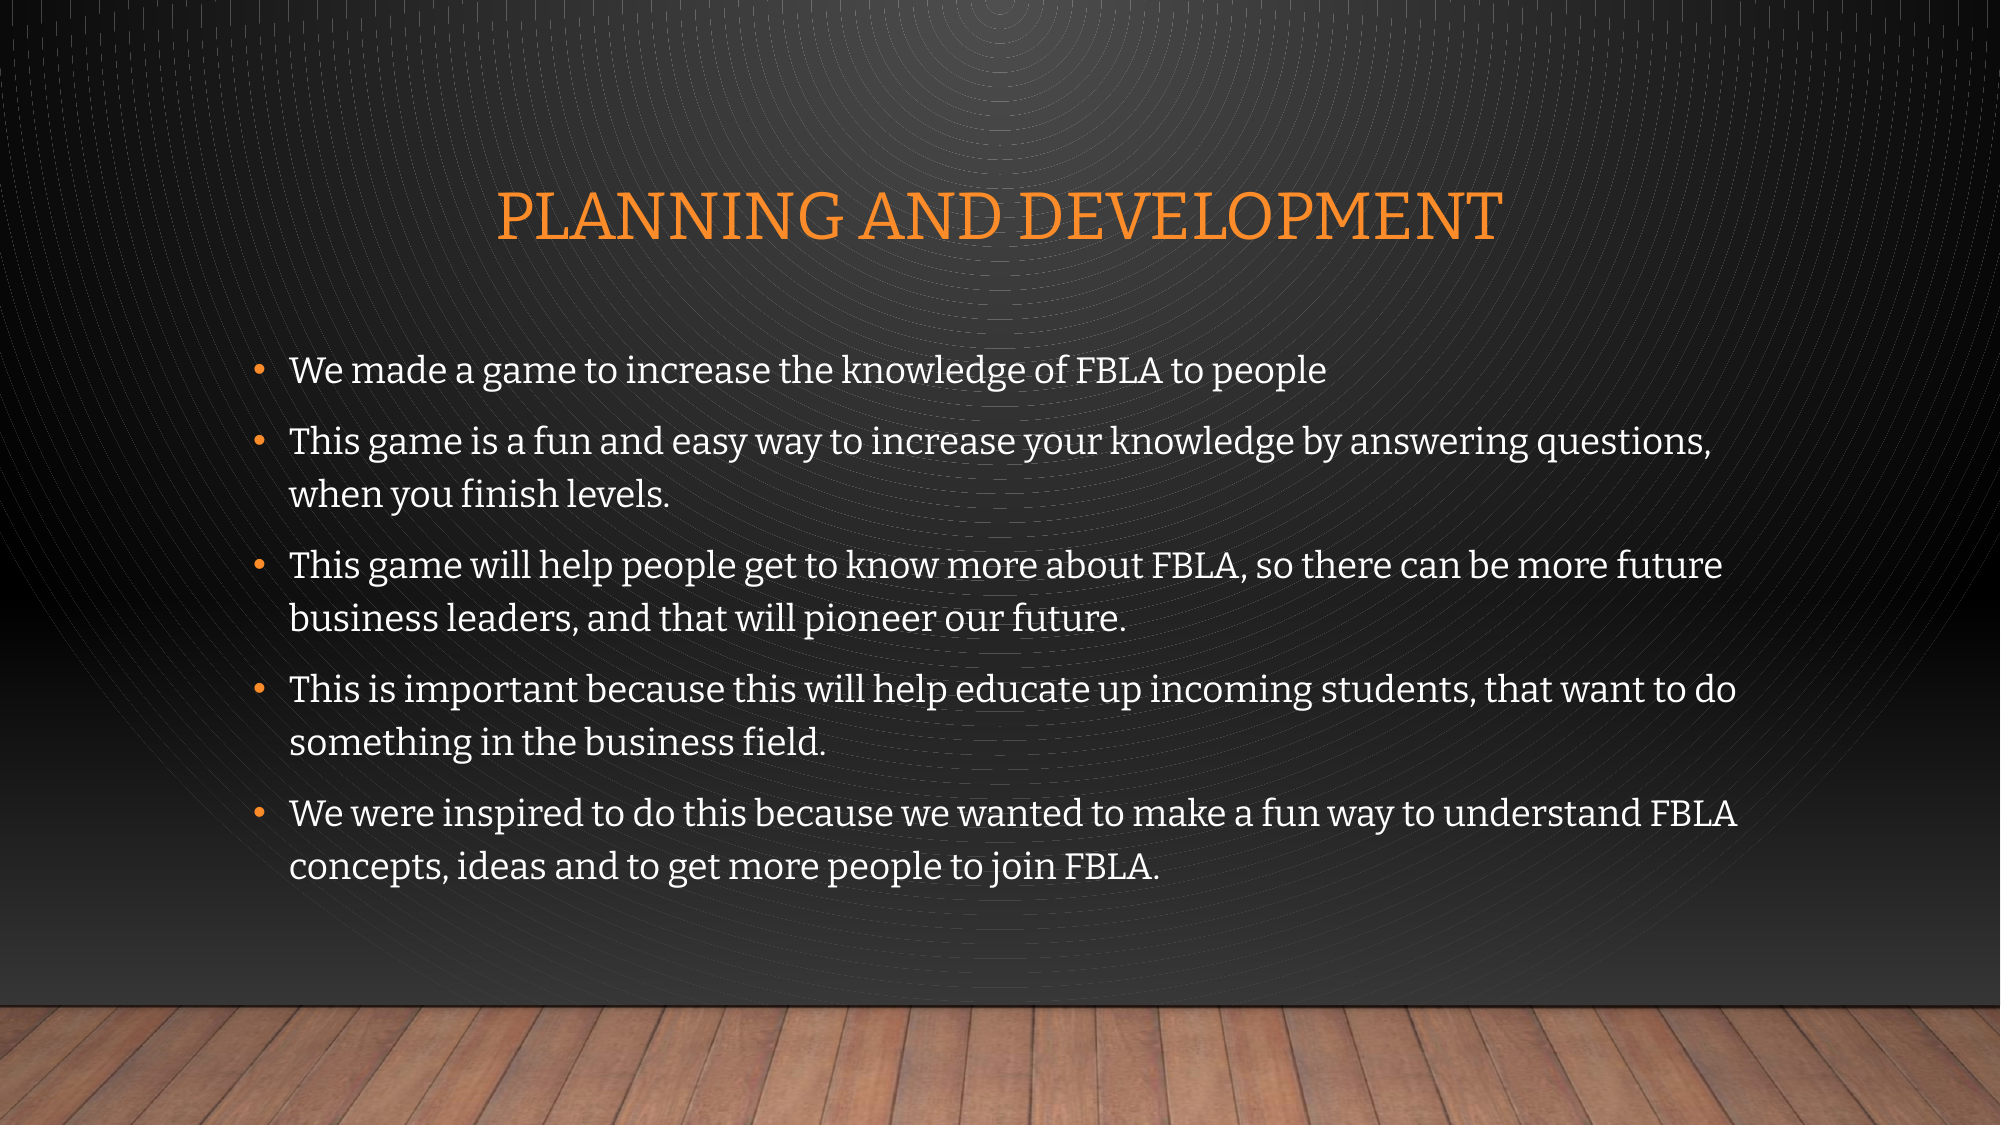

# Planning and Development
We made a game to increase the knowledge of FBLA to people
This game is a fun and easy way to increase your knowledge by answering questions, when you finish levels.
This game will help people get to know more about FBLA, so there can be more future business leaders, and that will pioneer our future.
This is important because this will help educate up incoming students, that want to do something in the business field.
We were inspired to do this because we wanted to make a fun way to understand FBLA concepts, ideas and to get more people to join FBLA.